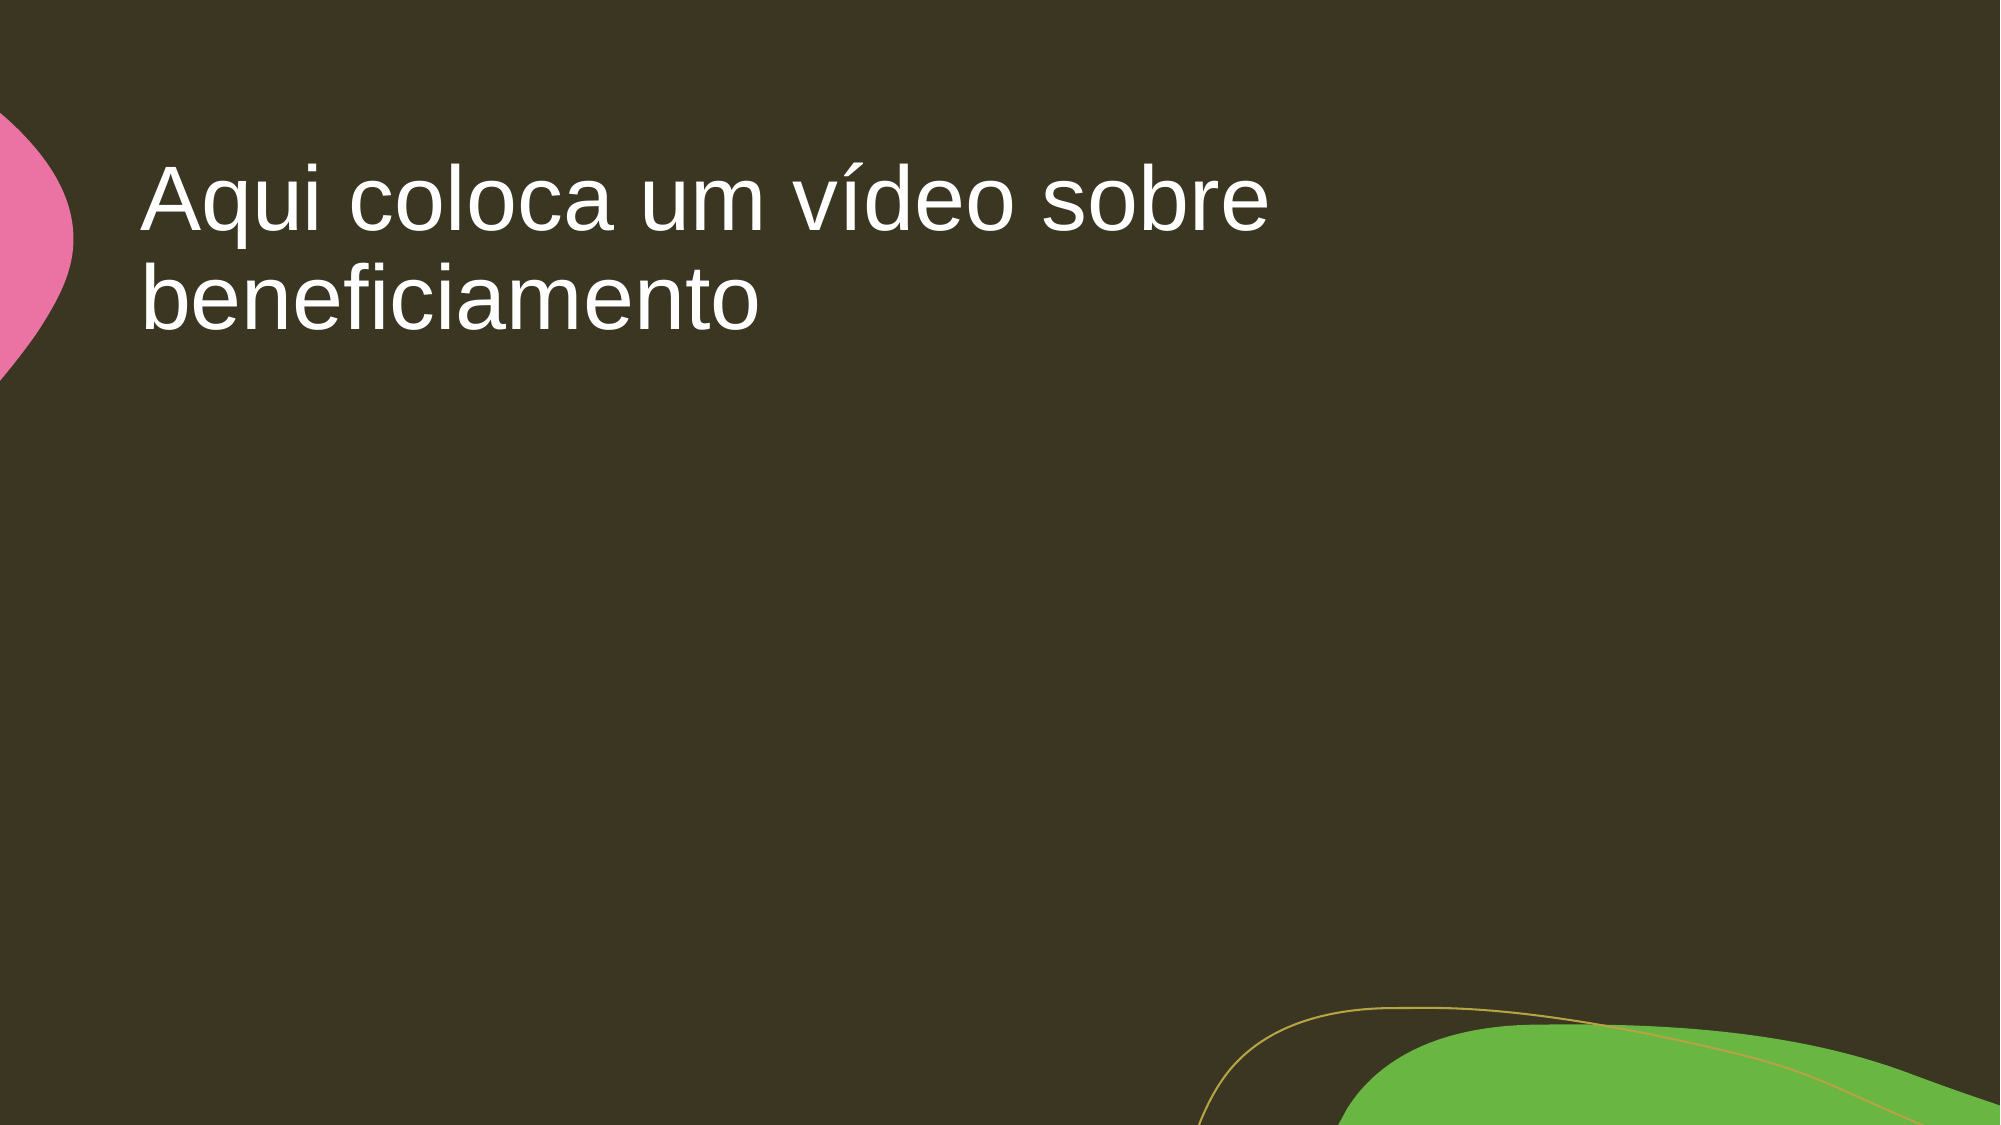

# Aqui coloca um vídeo sobre beneficiamento